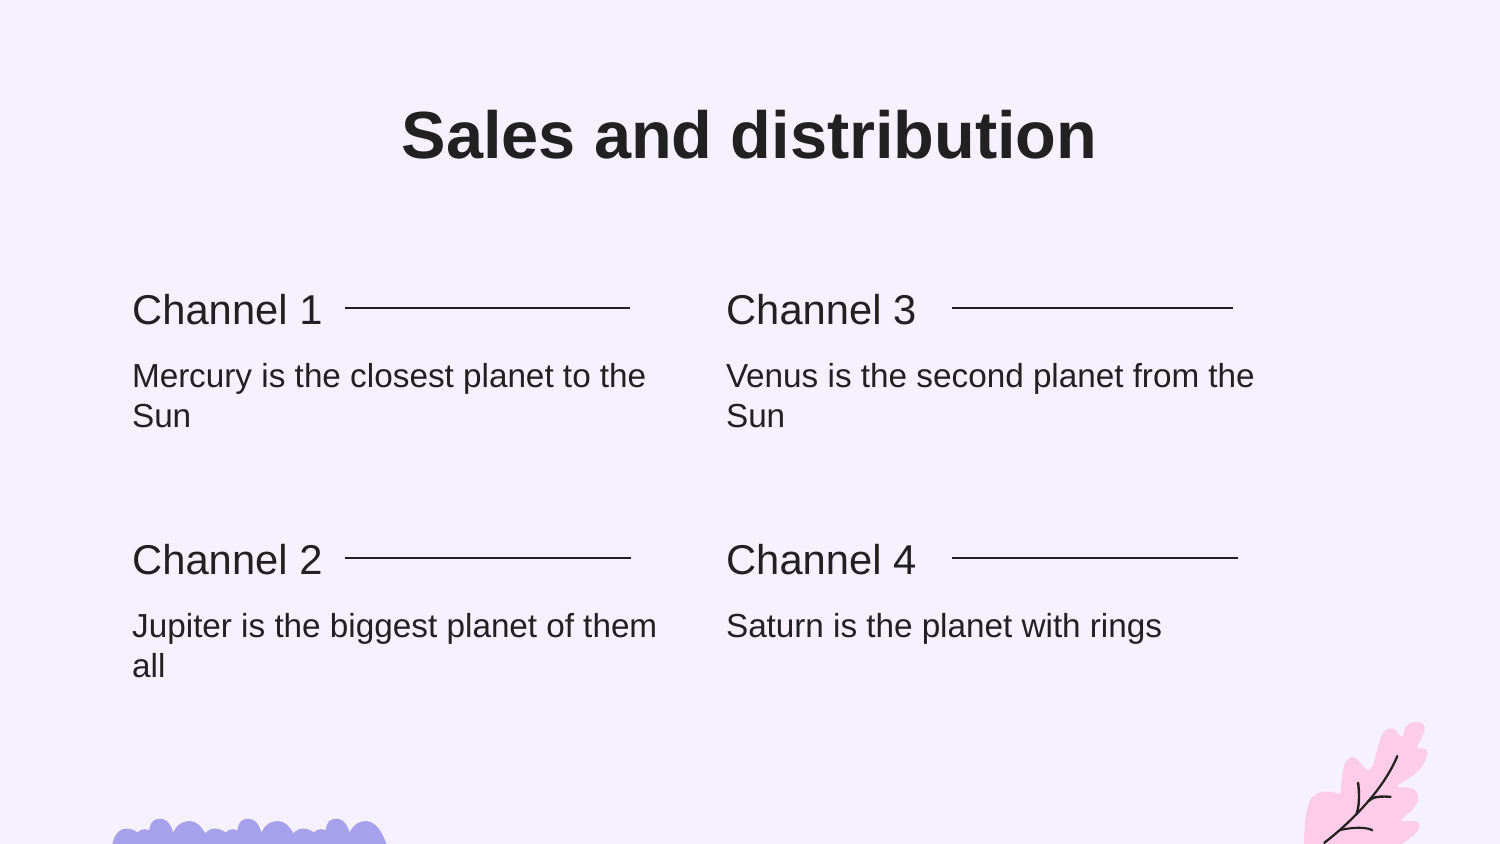

Sales and distribution
Channel 1
Channel 3
Mercury is the closest planet to the Sun
Venus is the second planet from the Sun
# Channel 2
Channel 4
Jupiter is the biggest planet of them all
Saturn is the planet with rings